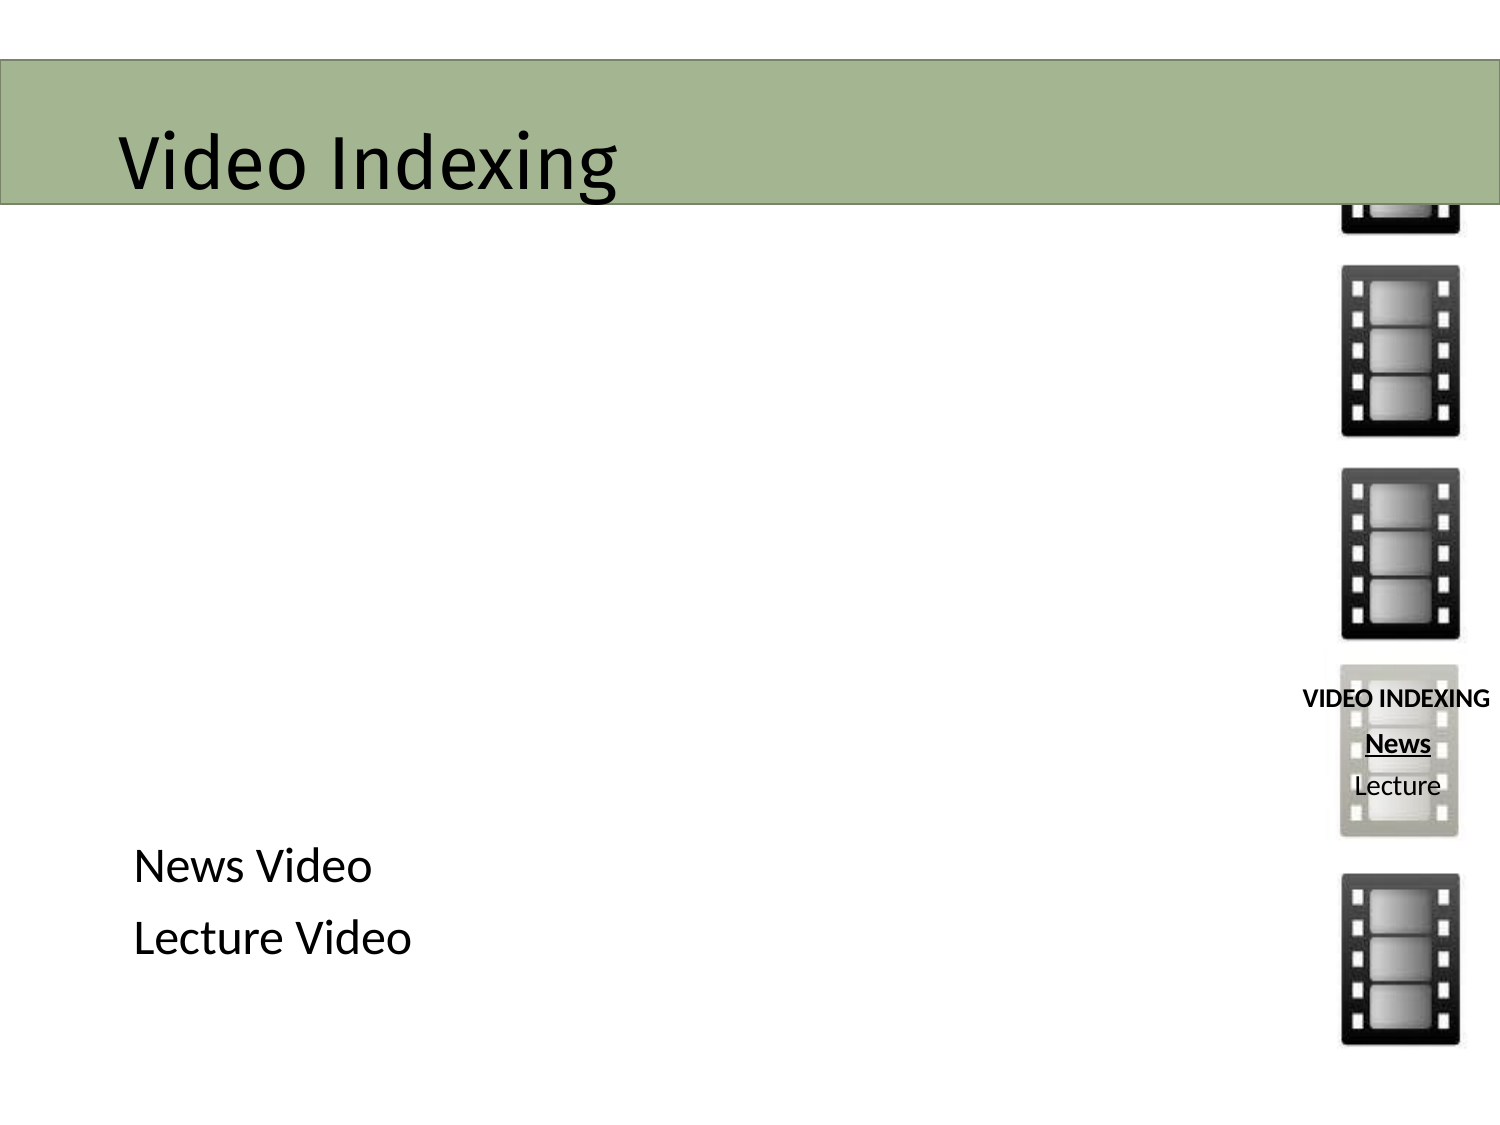

Video Indexing

VIDEO INDEXING
News
Lecture
News Video
Lecture Video